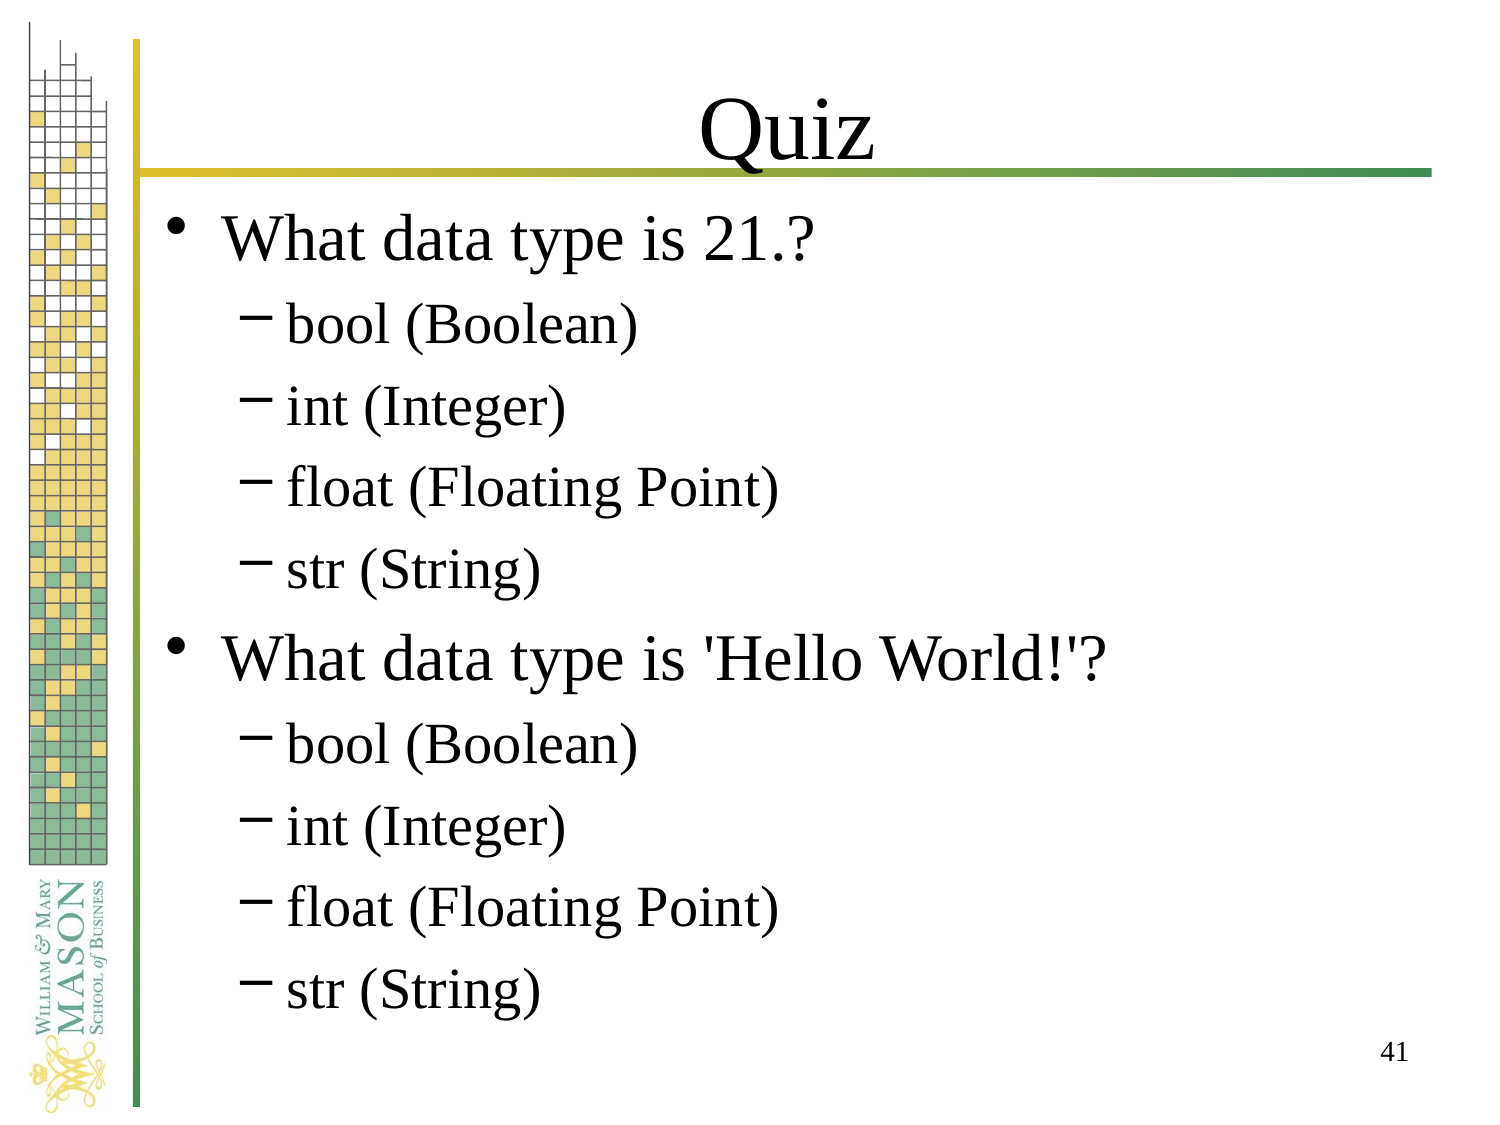

# Quiz
What data type is 21.?
bool (Boolean)
int (Integer)
float (Floating Point)
str (String)
What data type is 'Hello World!'?
bool (Boolean)
int (Integer)
float (Floating Point)
str (String)

41